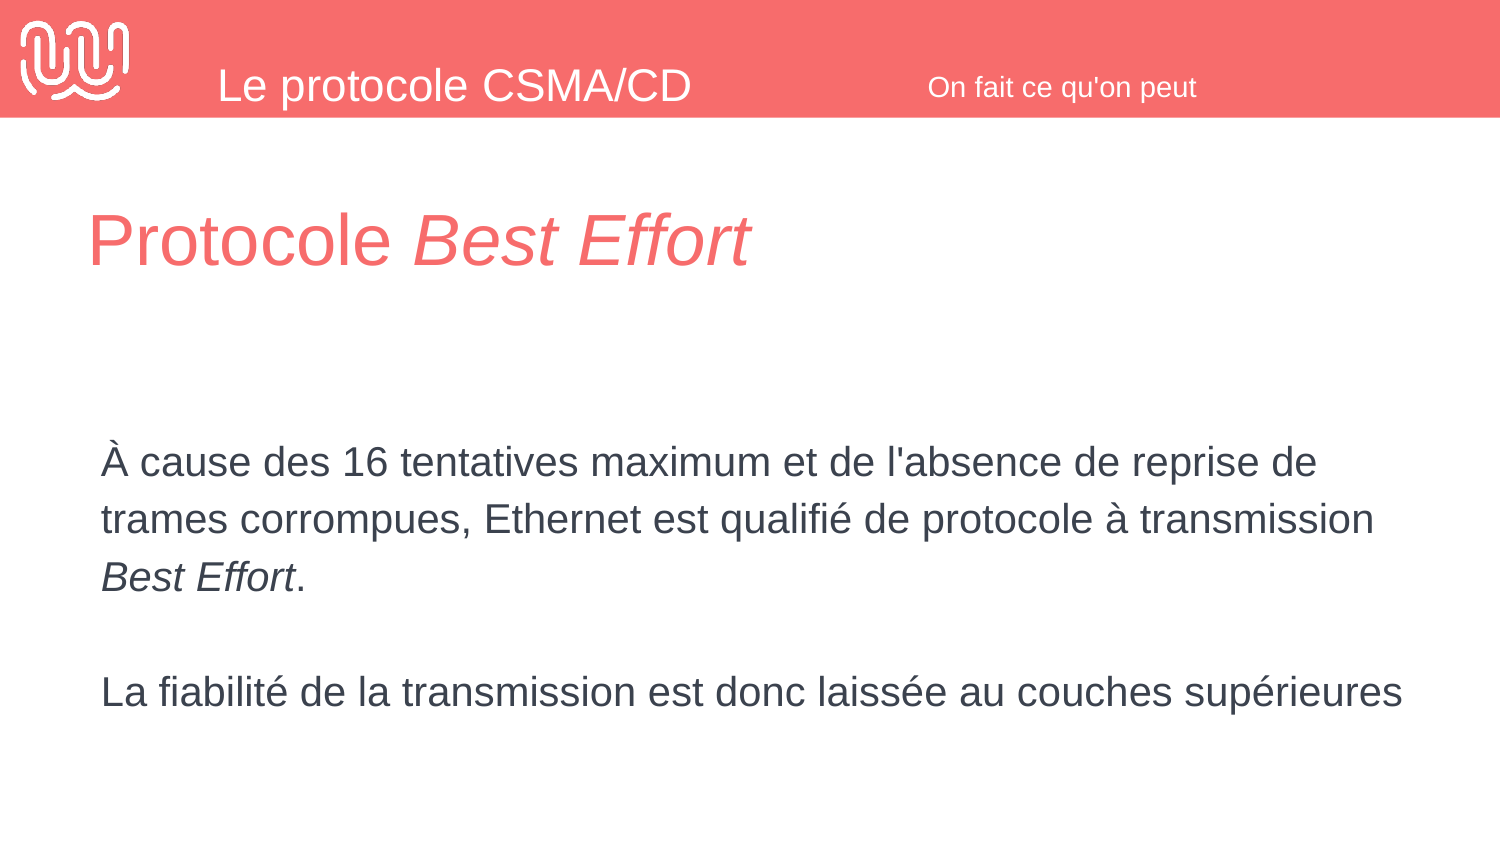

Le protocole CSMA/CD
On fait ce qu'on peut
Protocole Best Effort
À cause des 16 tentatives maximum et de l'absence de reprise de trames corrompues, Ethernet est qualifié de protocole à transmission Best Effort.

La fiabilité de la transmission est donc laissée au couches supérieures